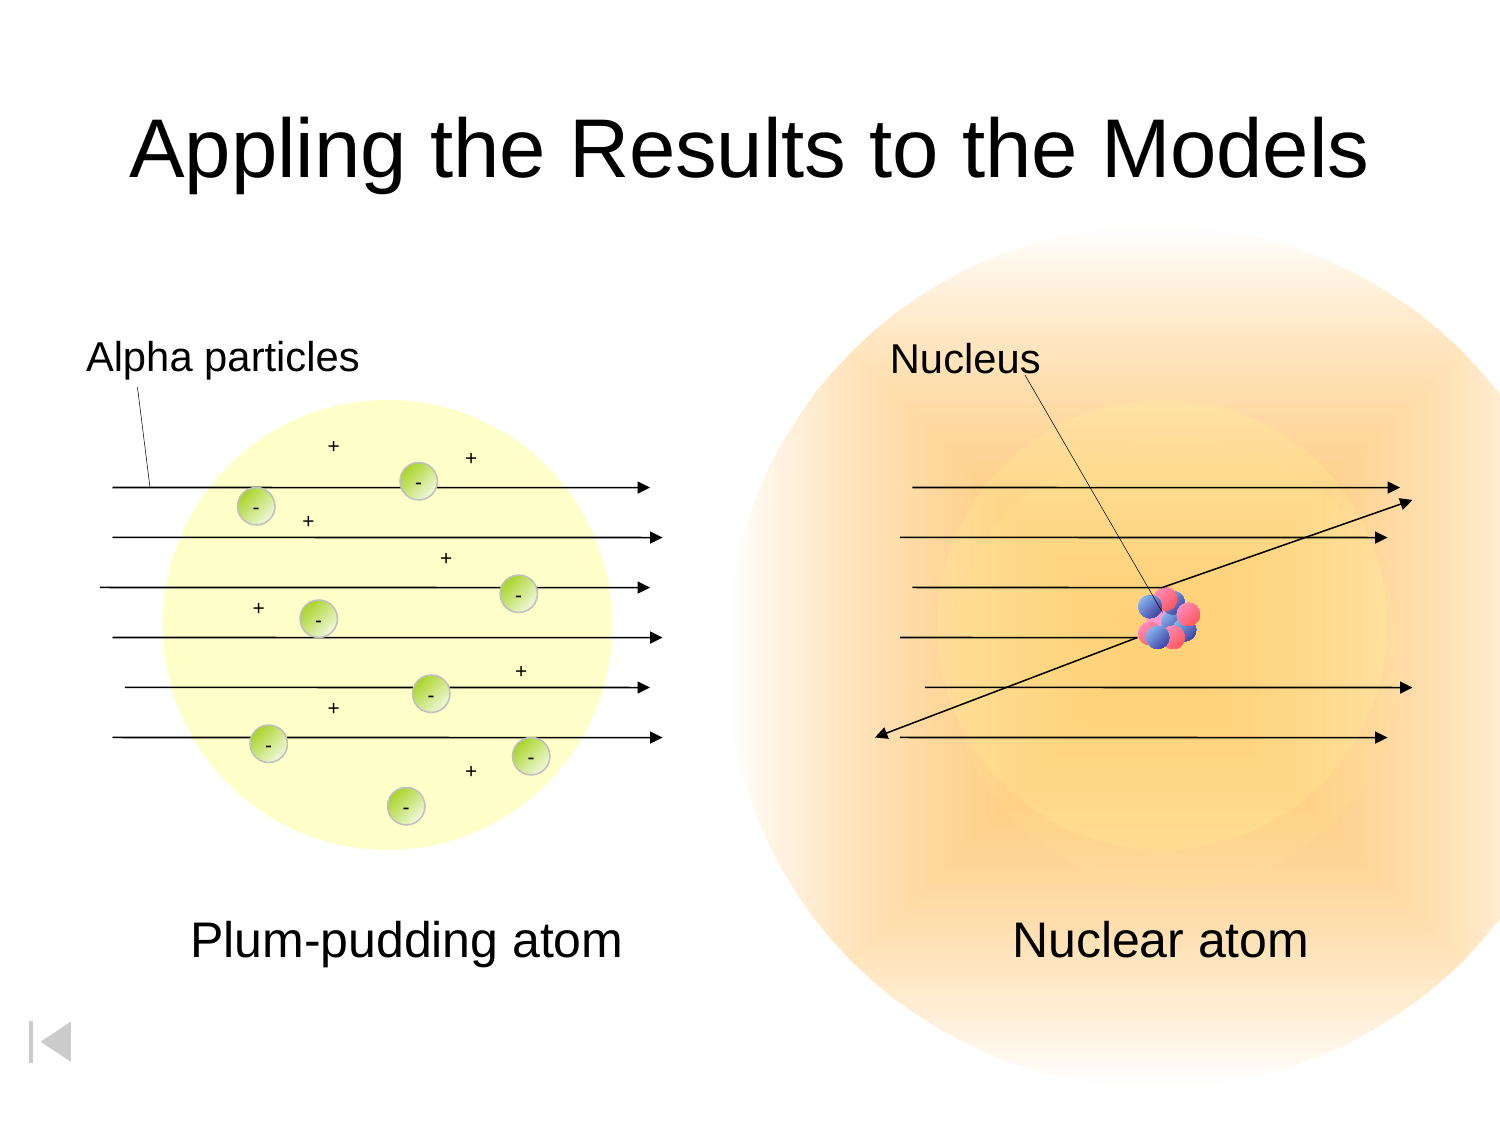

Appling the Results to the Models

Nucleus

Nuclear atom
Alpha particles

+
+
-

-
+

+
-

+
-

+
-

+
-

-
+
-
Plum-pudding atom